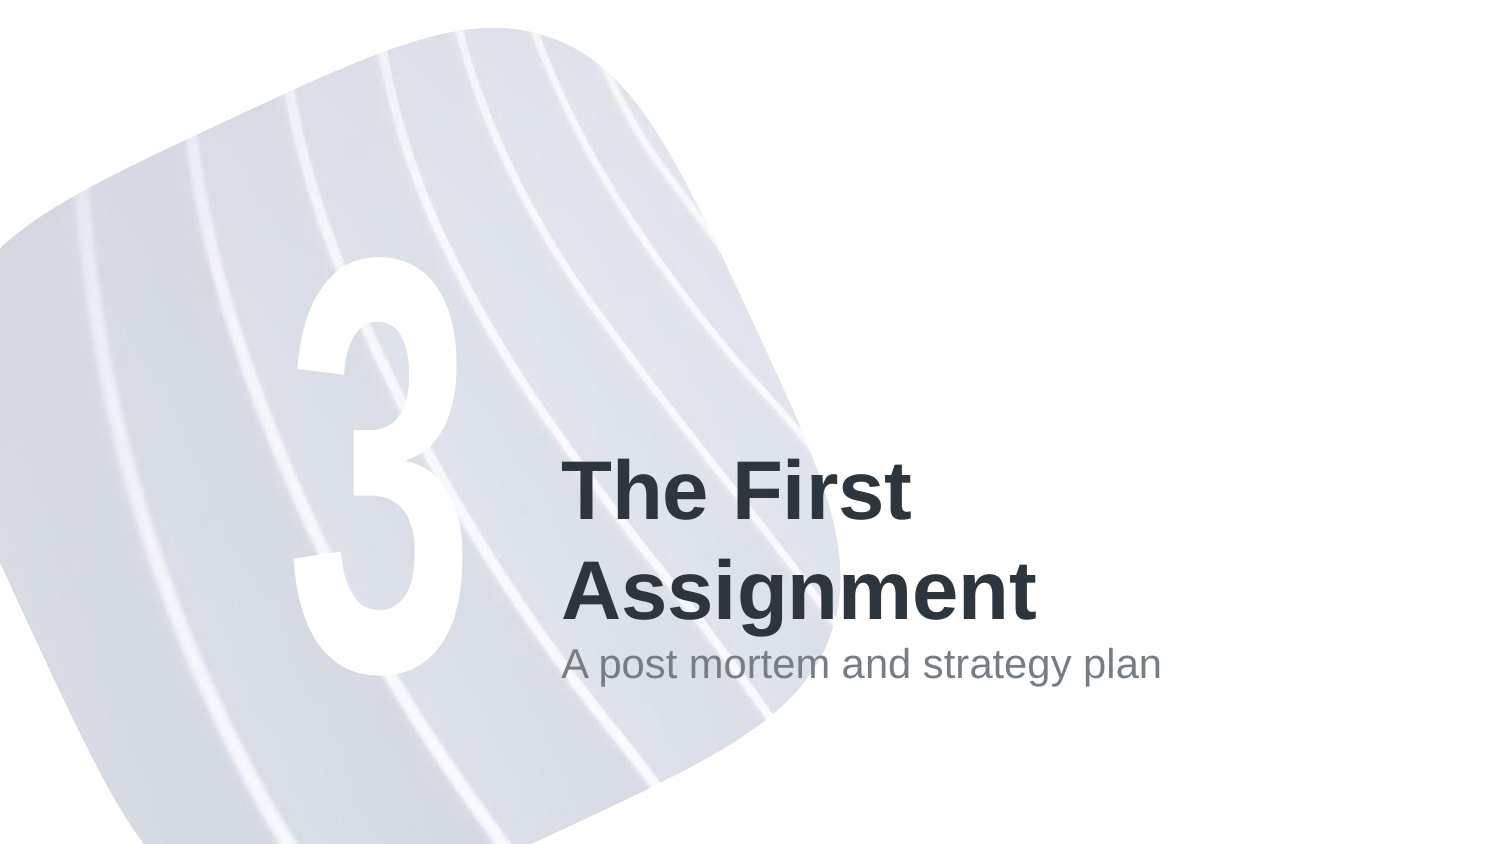

3
# The First Assignment
A post mortem and strategy plan